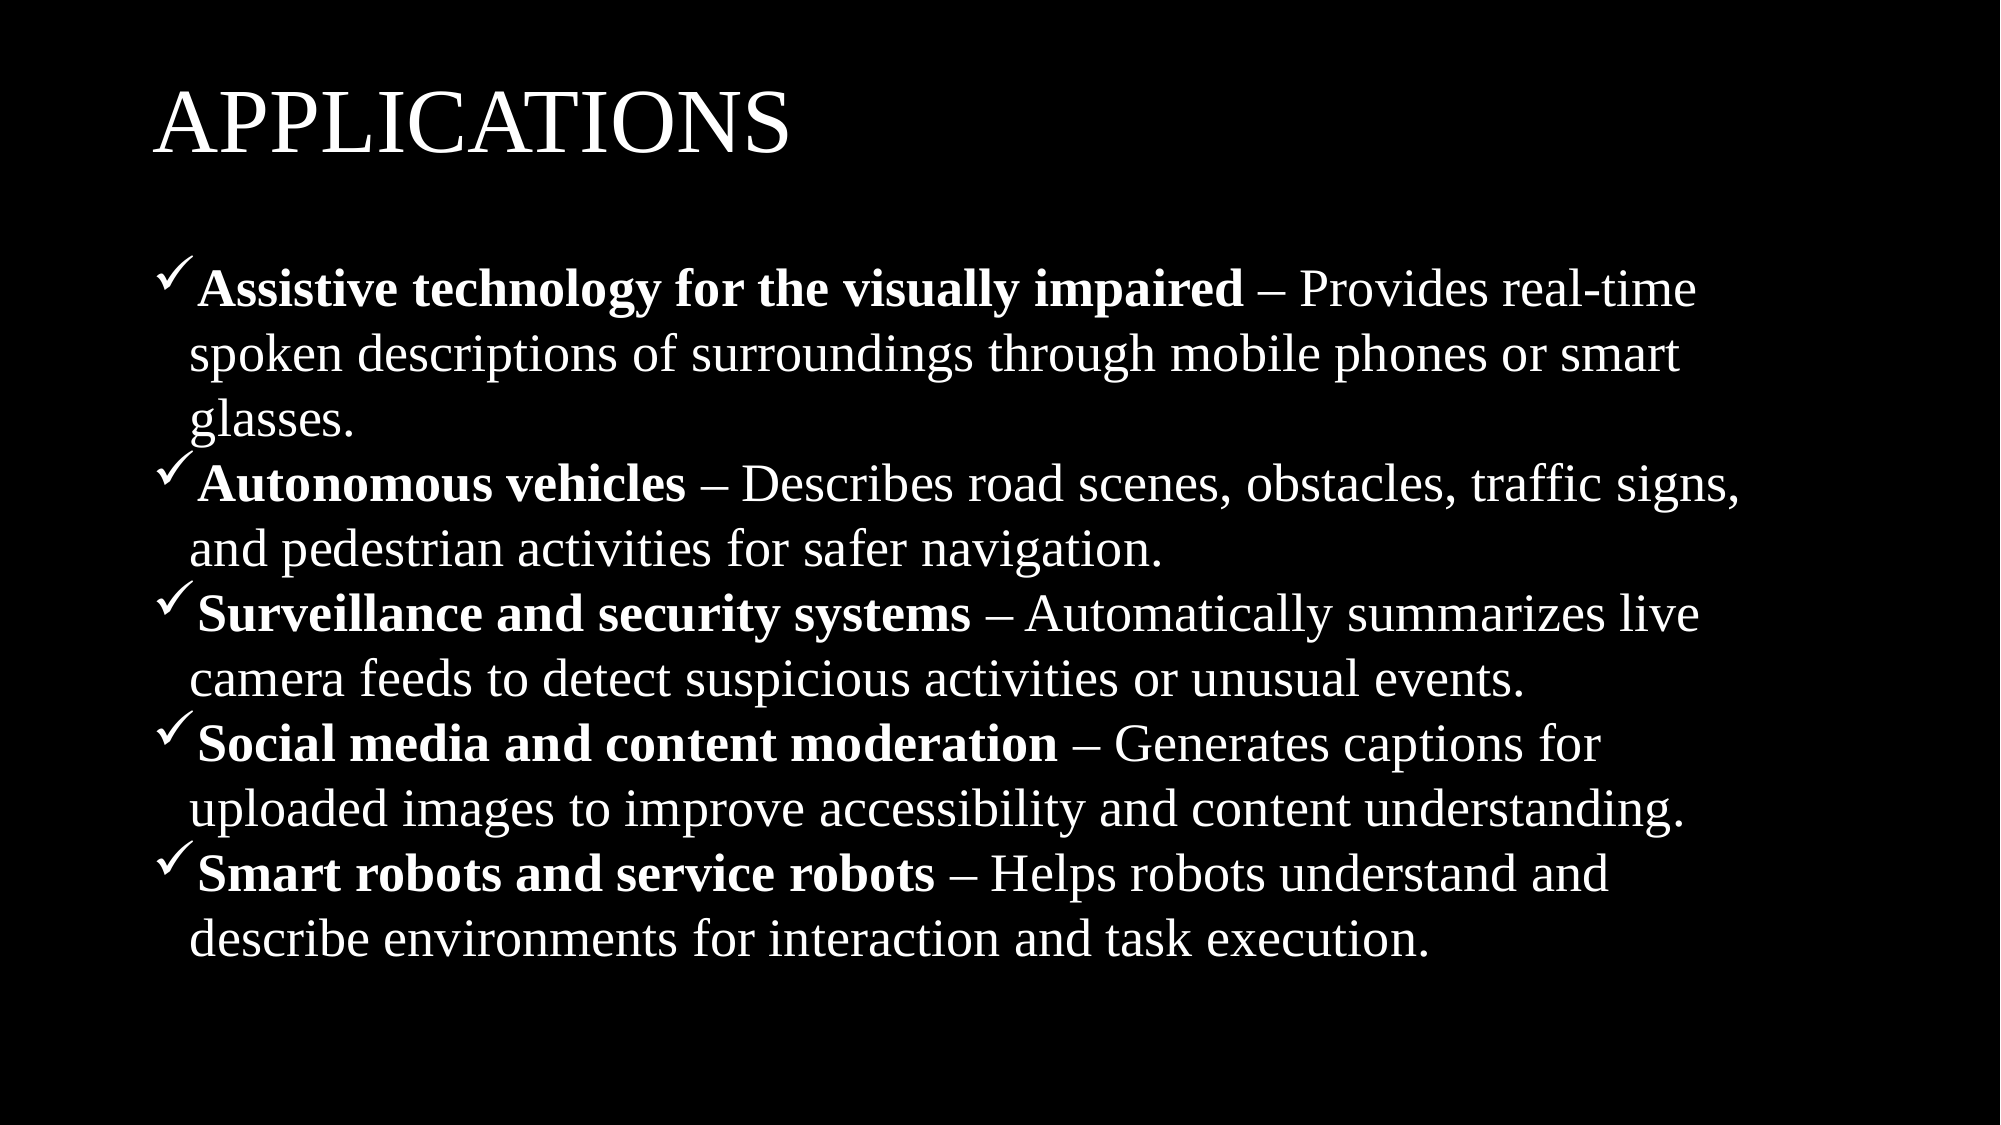

# APPLICATIONS
Assistive technology for the visually impaired – Provides real-time spoken descriptions of surroundings through mobile phones or smart glasses.
Autonomous vehicles – Describes road scenes, obstacles, traffic signs, and pedestrian activities for safer navigation.
Surveillance and security systems – Automatically summarizes live camera feeds to detect suspicious activities or unusual events.
Social media and content moderation – Generates captions for uploaded images to improve accessibility and content understanding.
Smart robots and service robots – Helps robots understand and describe environments for interaction and task execution.